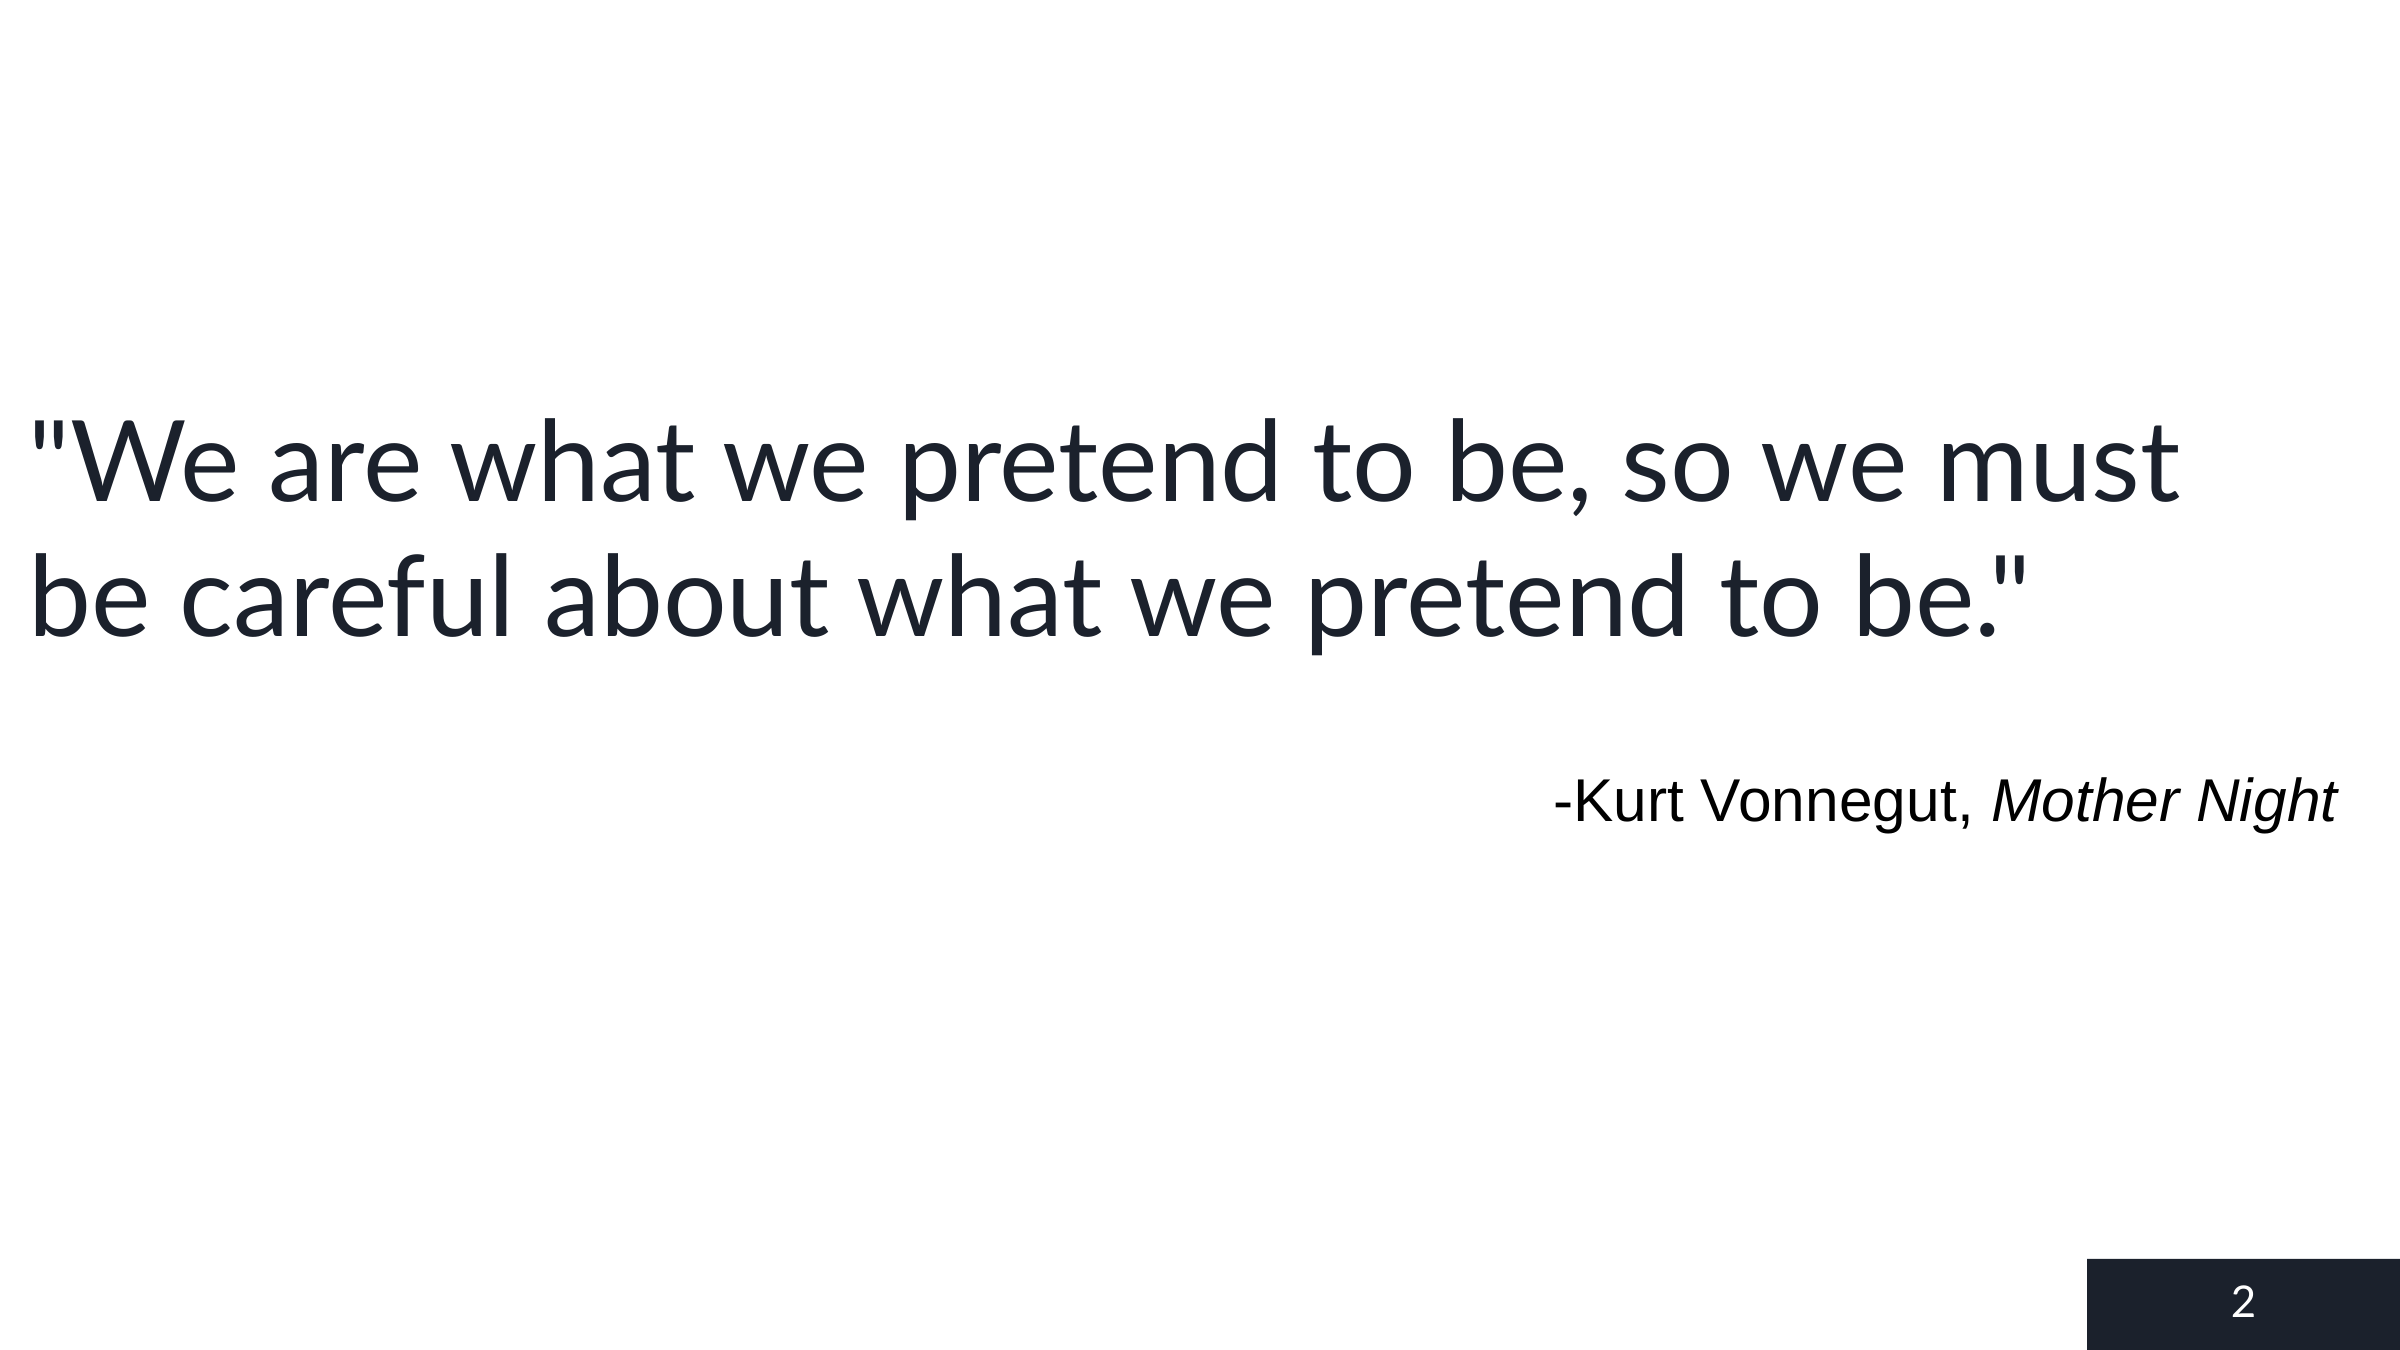

"We are what we pretend to be, so we must be careful about what we pretend to be."
hhhgjhuyj
-Kurt Vonnegut, Mother Night
2